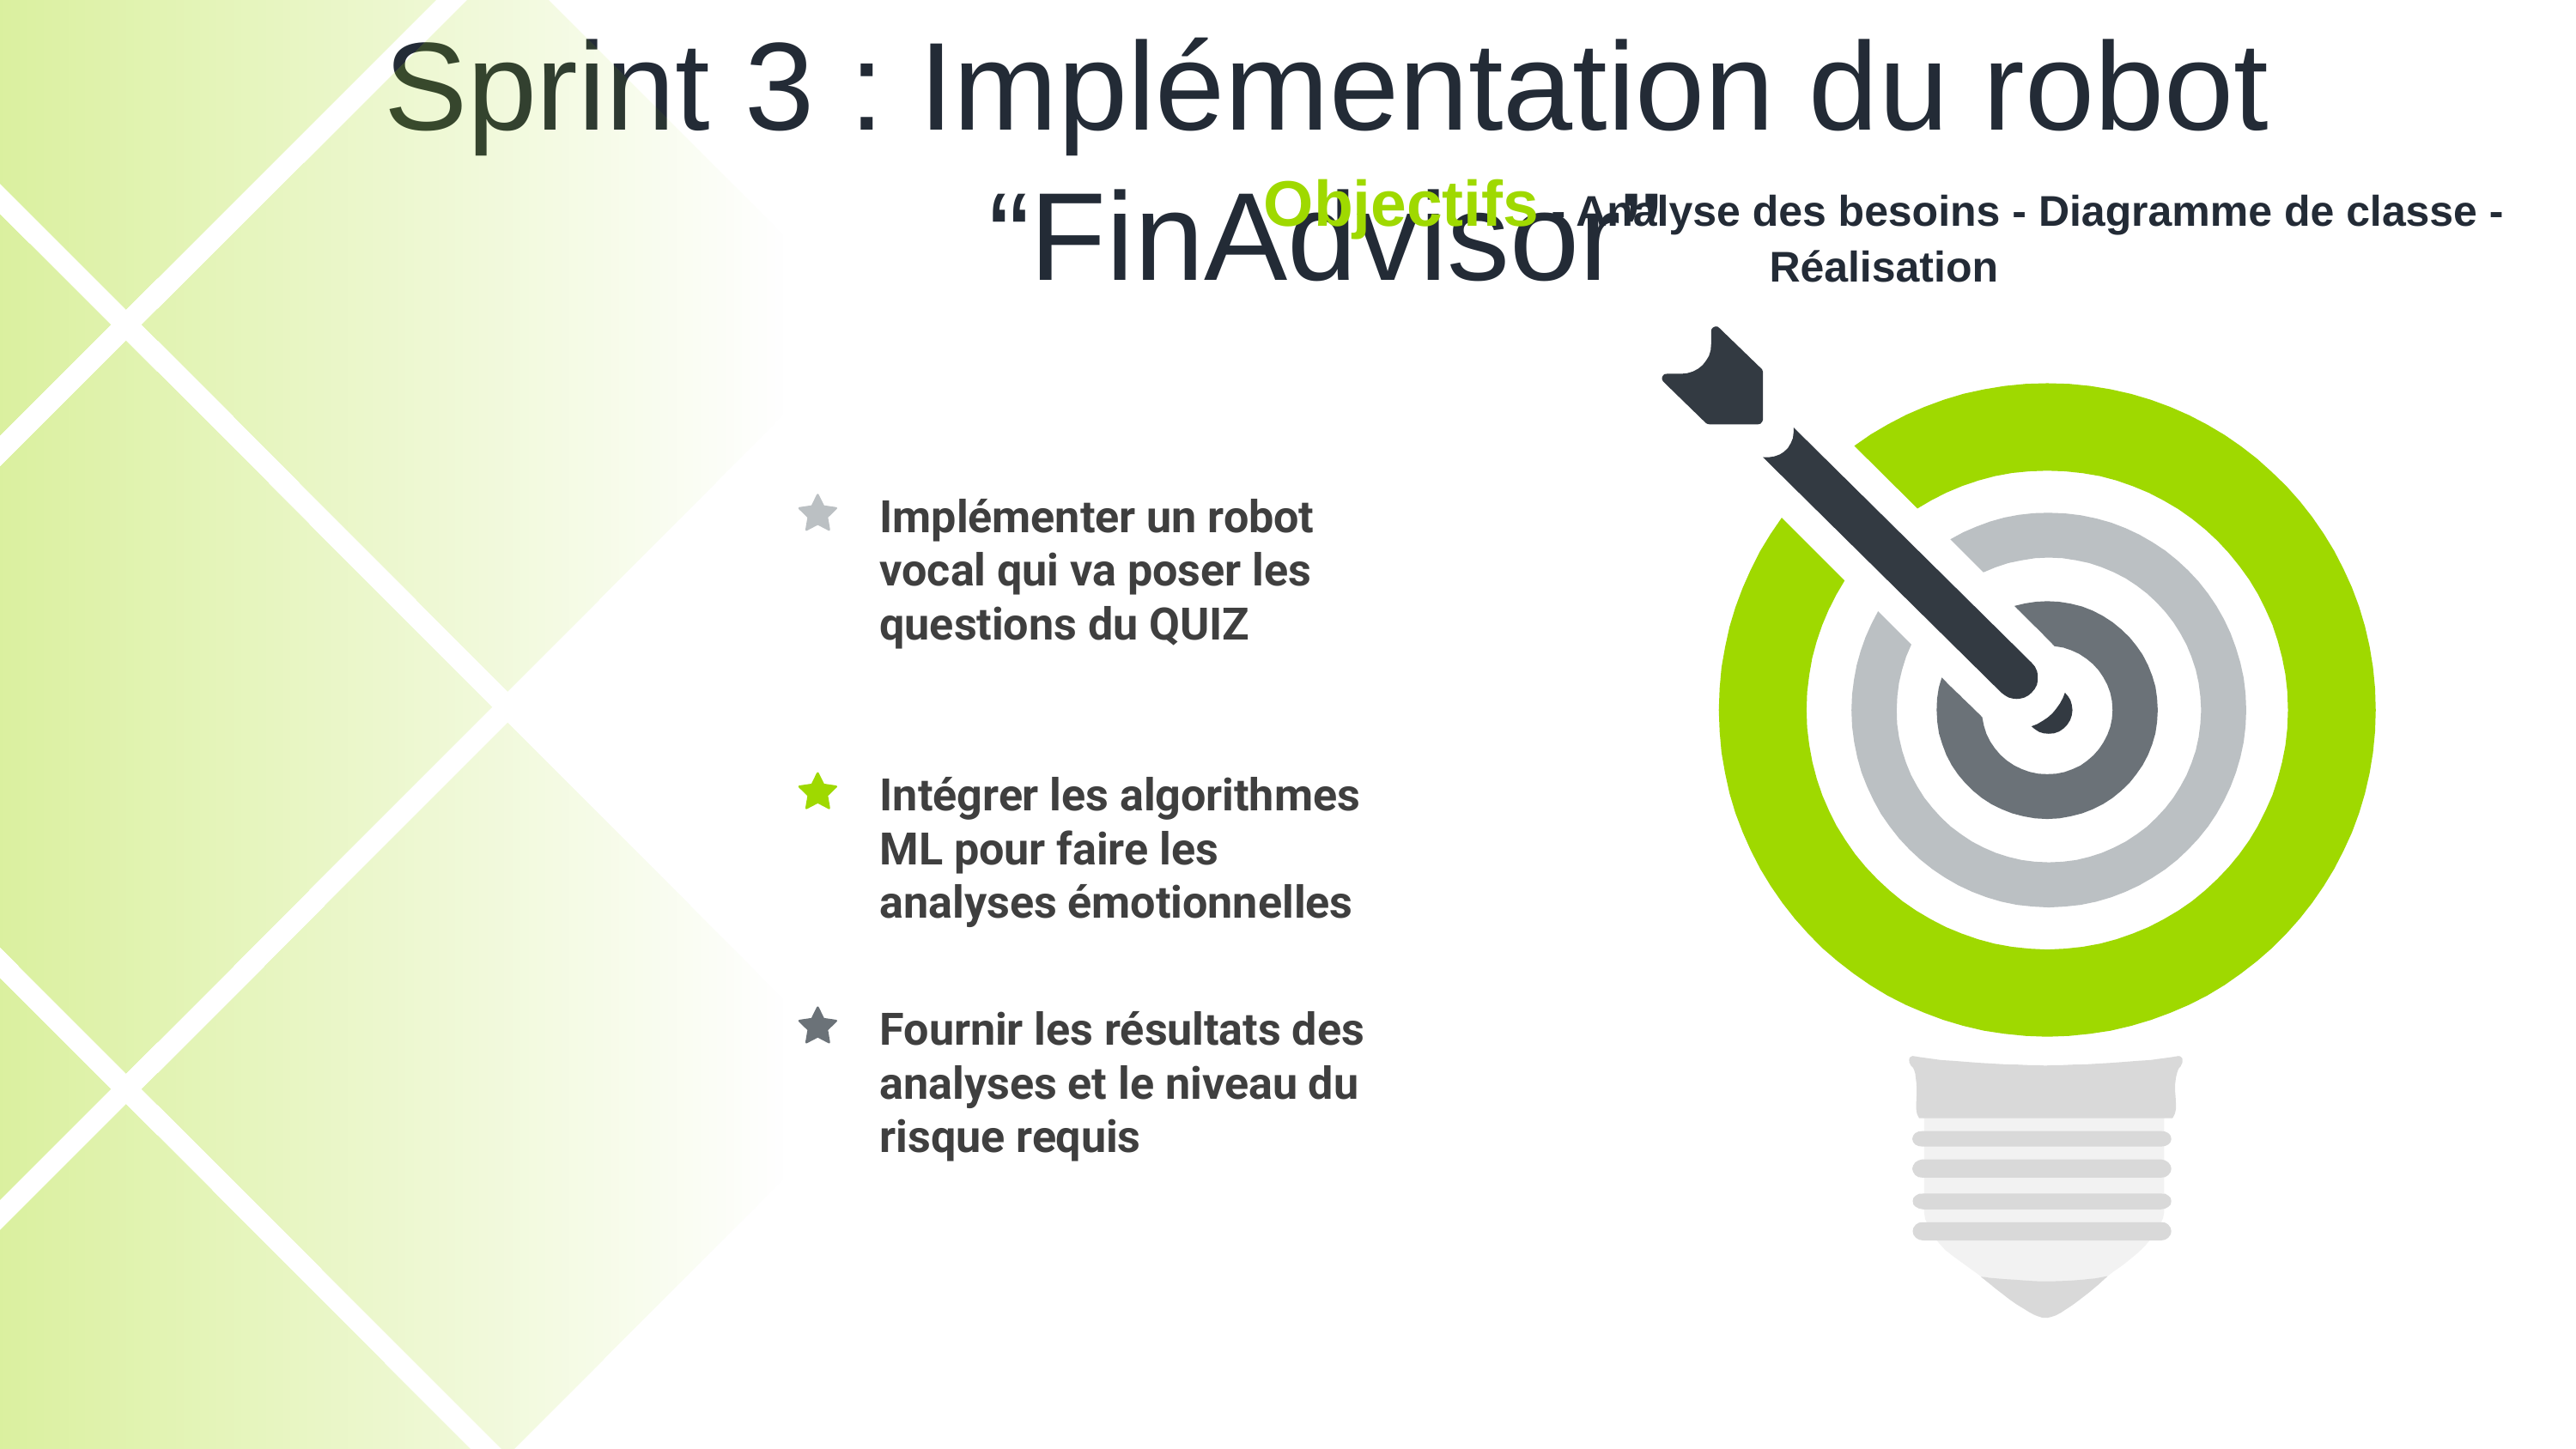

Sprint 3 : Implémentation du robot “FinAdvisor”
Objectifs - Analyse des besoins - Diagramme de classe - Réalisation

Implémenter un robot vocal qui va poser les questions du QUIZ

Intégrer les algorithmes ML pour faire les analyses émotionnelles

Fournir les résultats des analyses et le niveau du risque requis